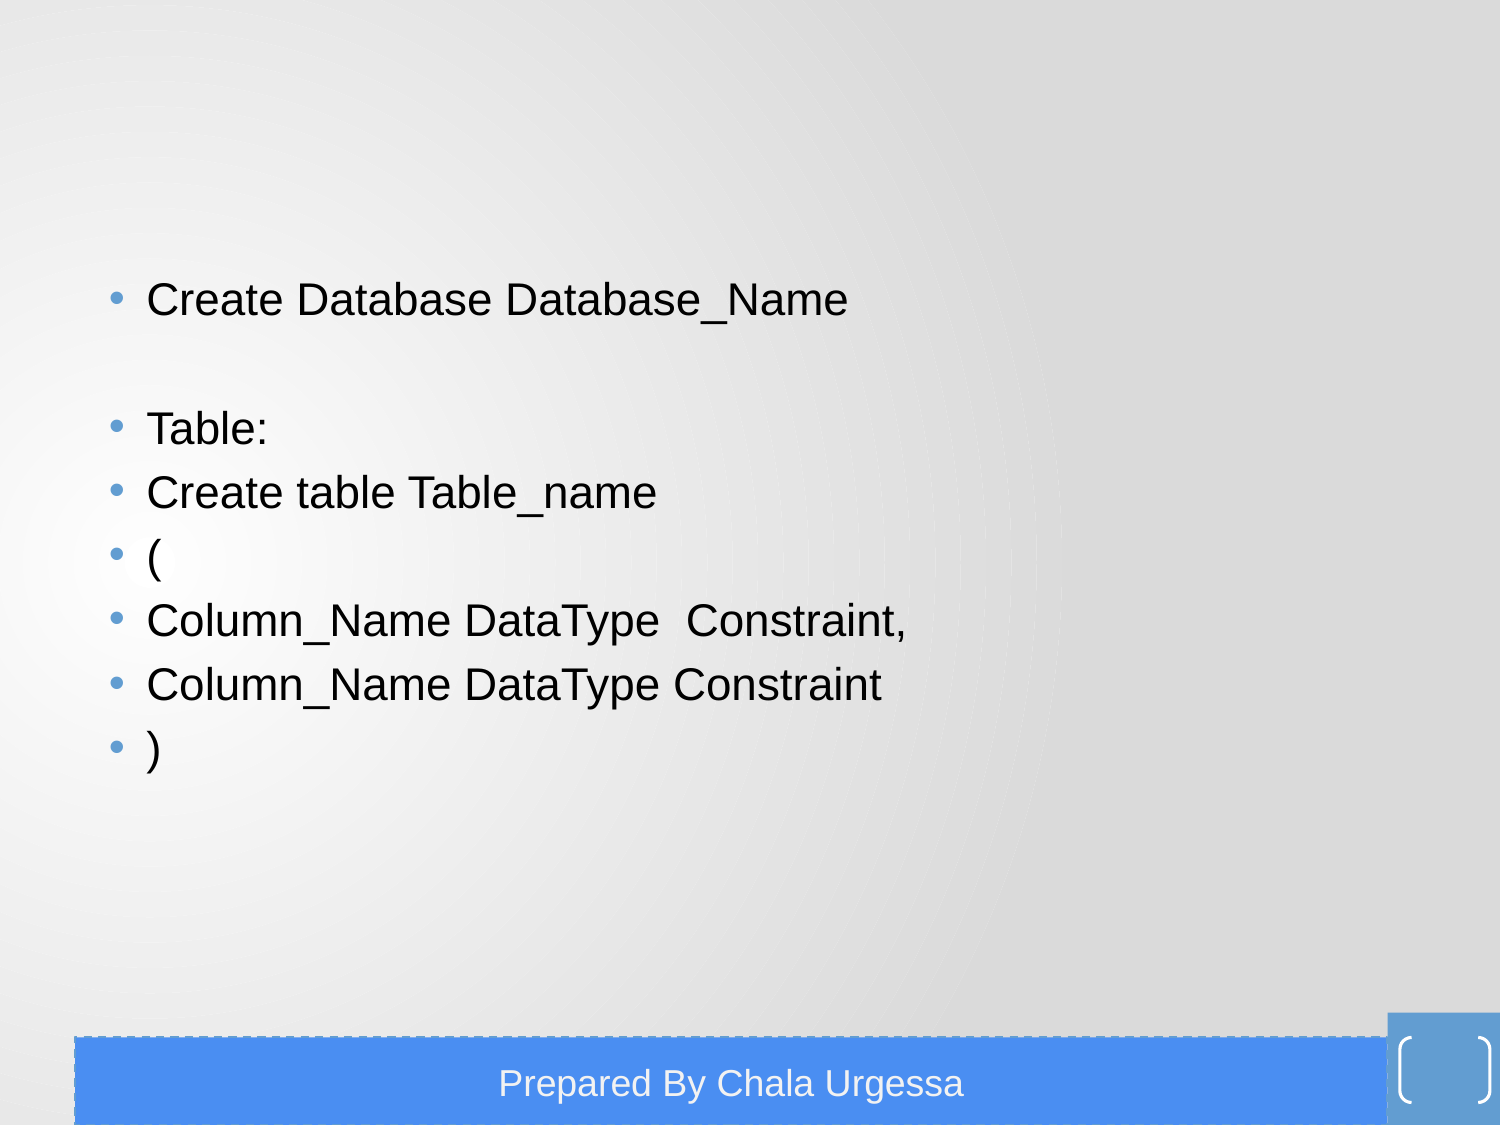

Create Database Database_Name

Table:
Create table Table_name
(
Column_Name DataType  Constraint,
Column_Name DataType Constraint
)

5